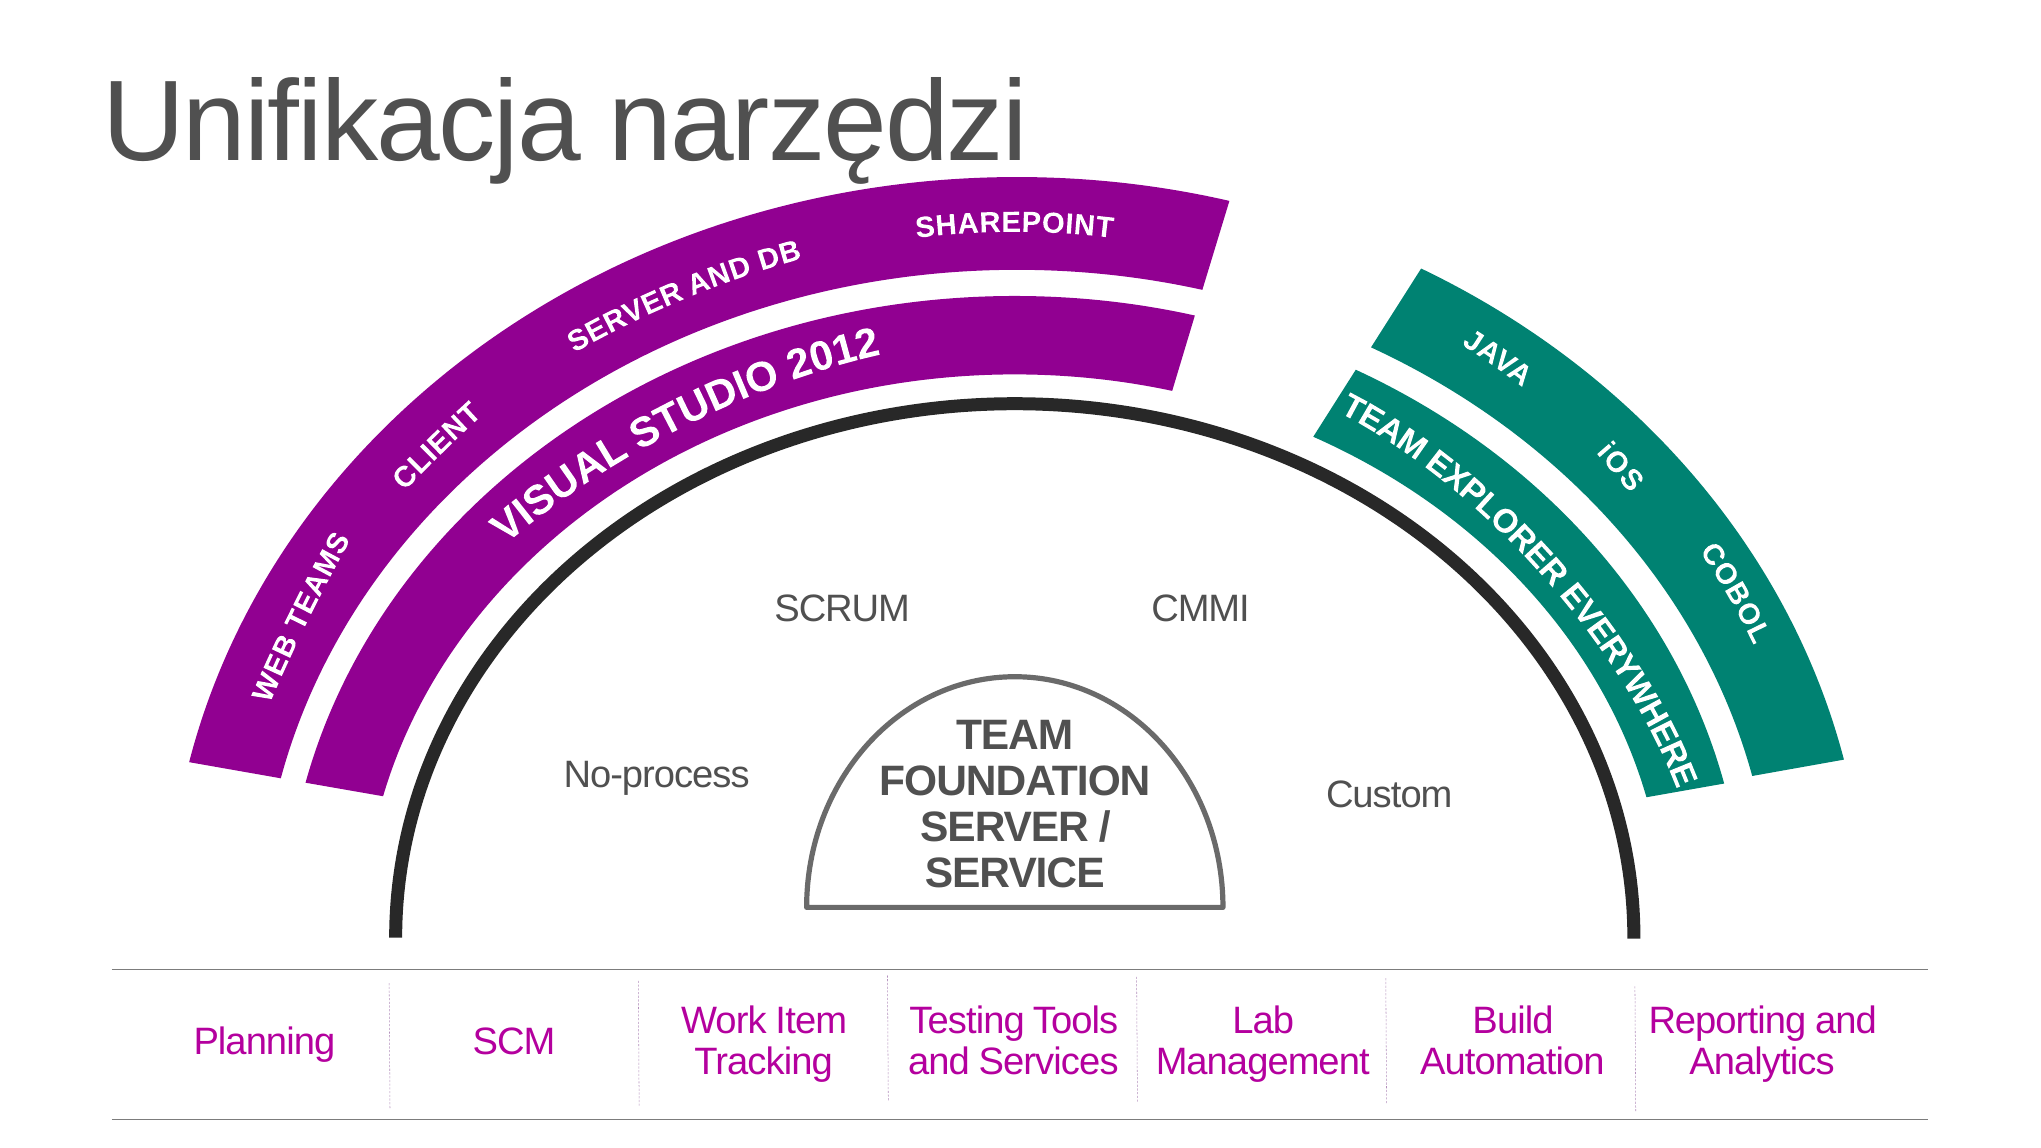

Unifikacja narzędzi

SHAREPOINT

SERVER AND DB

JAVA

VISUAL STUDIO 2012

CLIENT
iOS
COBOL
TEAM EXPLORER EVERYWHERE
WEB TEAMS
SCRUM
CMMI

TEAM
FOUNDATION
SERVER / SERVICE
No-process
Custom
Planning
SCM
Work Item Tracking
Testing Tools and Services
Lab Management
Build Automation
Reporting and Analytics